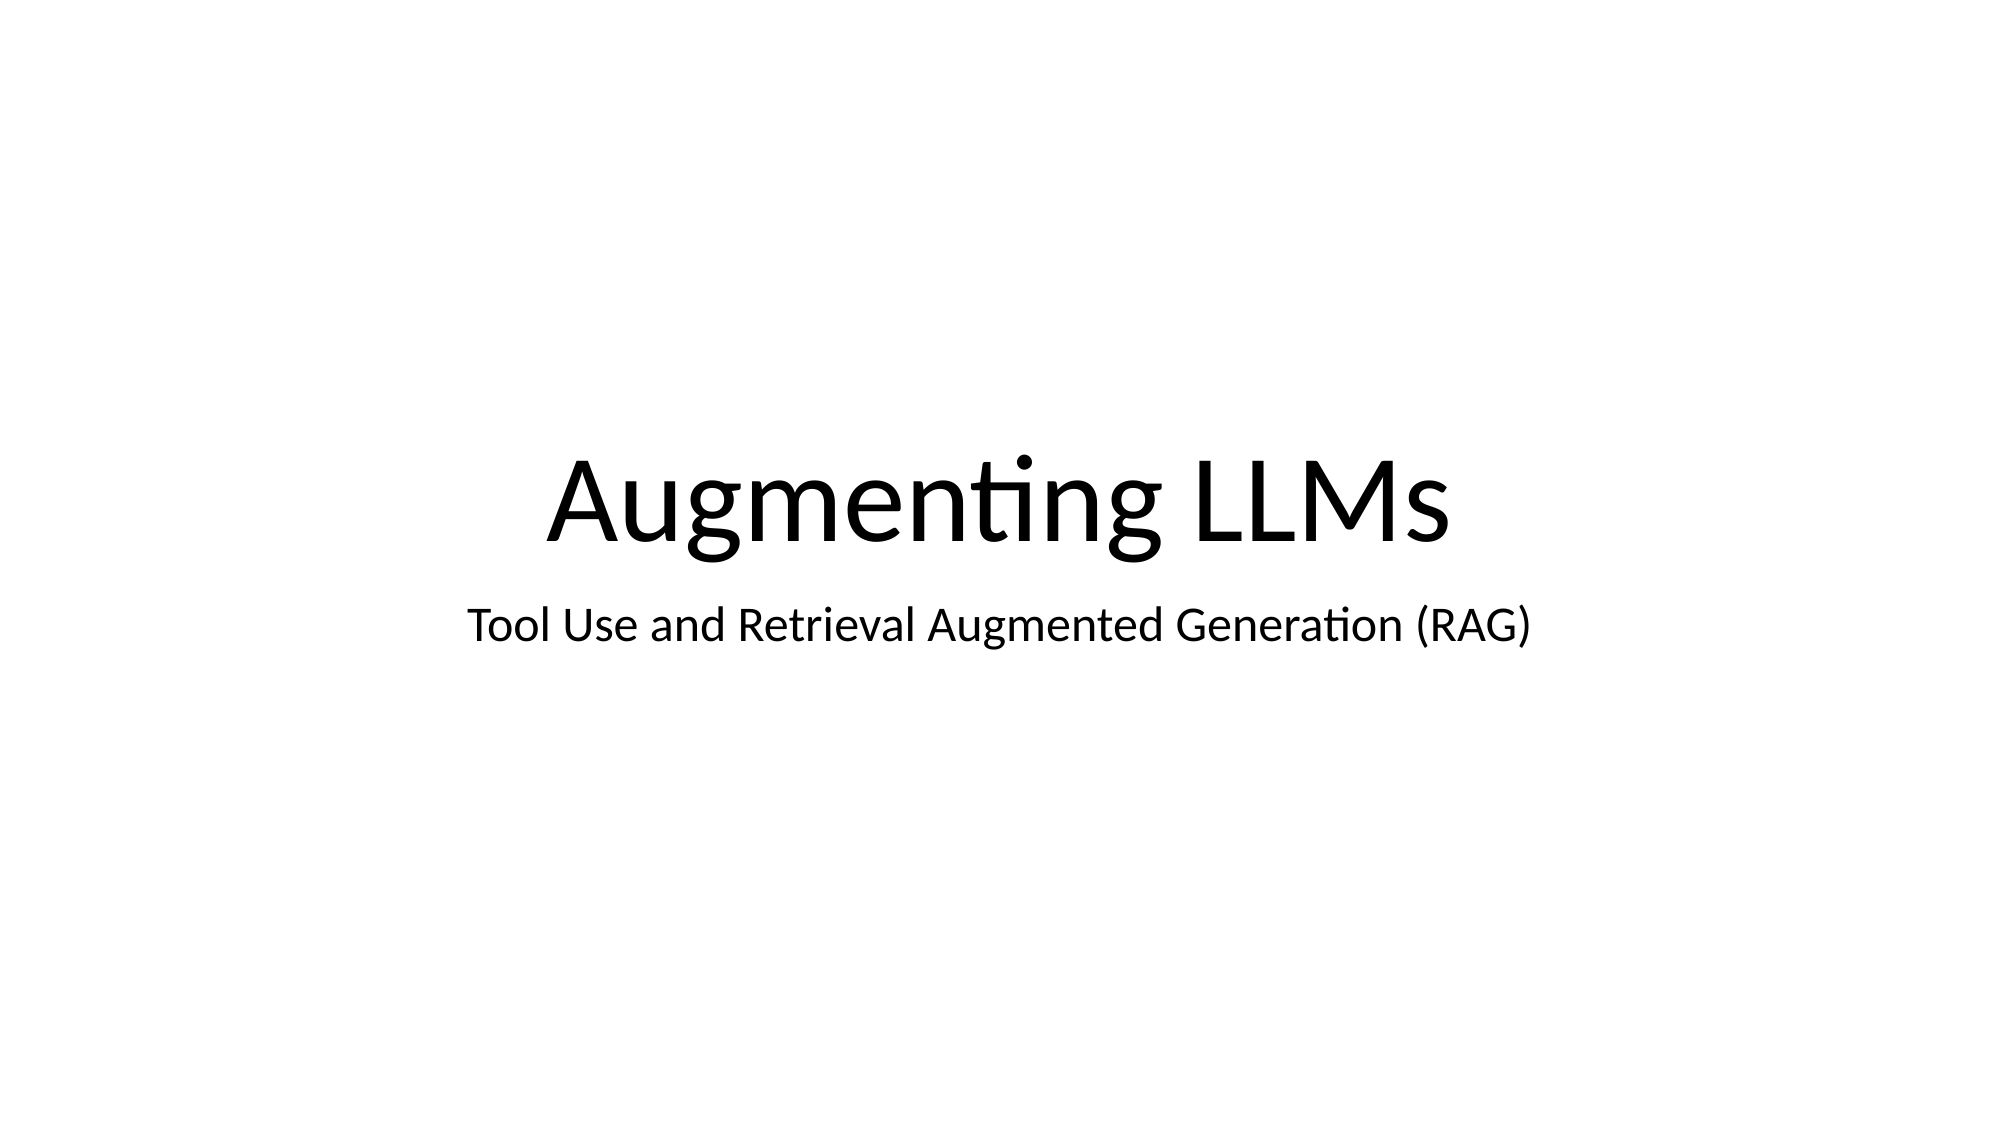

# Augmenting LLMs
Tool Use and Retrieval Augmented Generation (RAG)